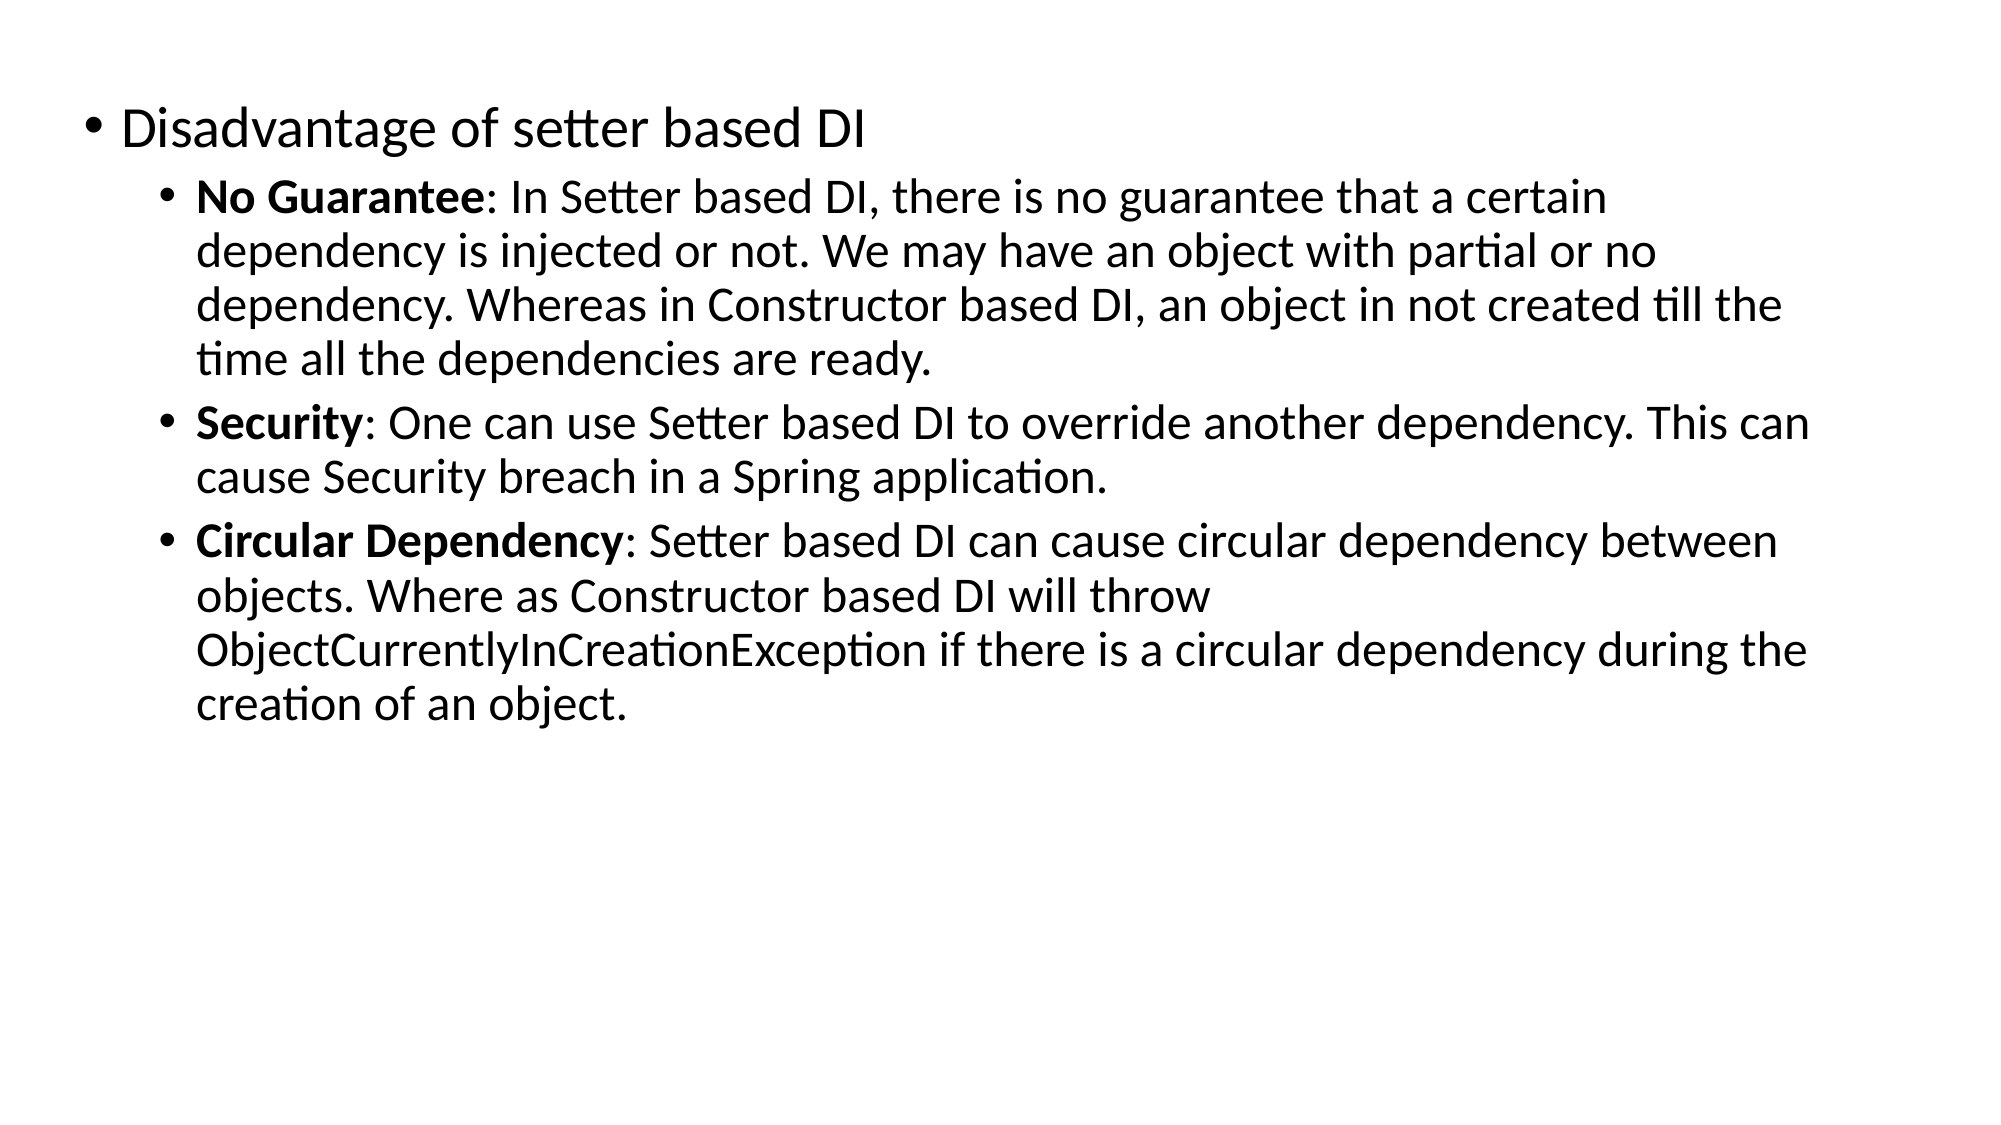

Disadvantage of setter based DI
No Guarantee: In Setter based DI, there is no guarantee that a certain dependency is injected or not. We may have an object with partial or no dependency. Whereas in Constructor based DI, an object in not created till the time all the dependencies are ready.
Security: One can use Setter based DI to override another dependency. This can cause Security breach in a Spring application.
Circular Dependency: Setter based DI can cause circular dependency between objects. Where as Constructor based DI will throw ObjectCurrentlyInCreationException if there is a circular dependency during the creation of an object.